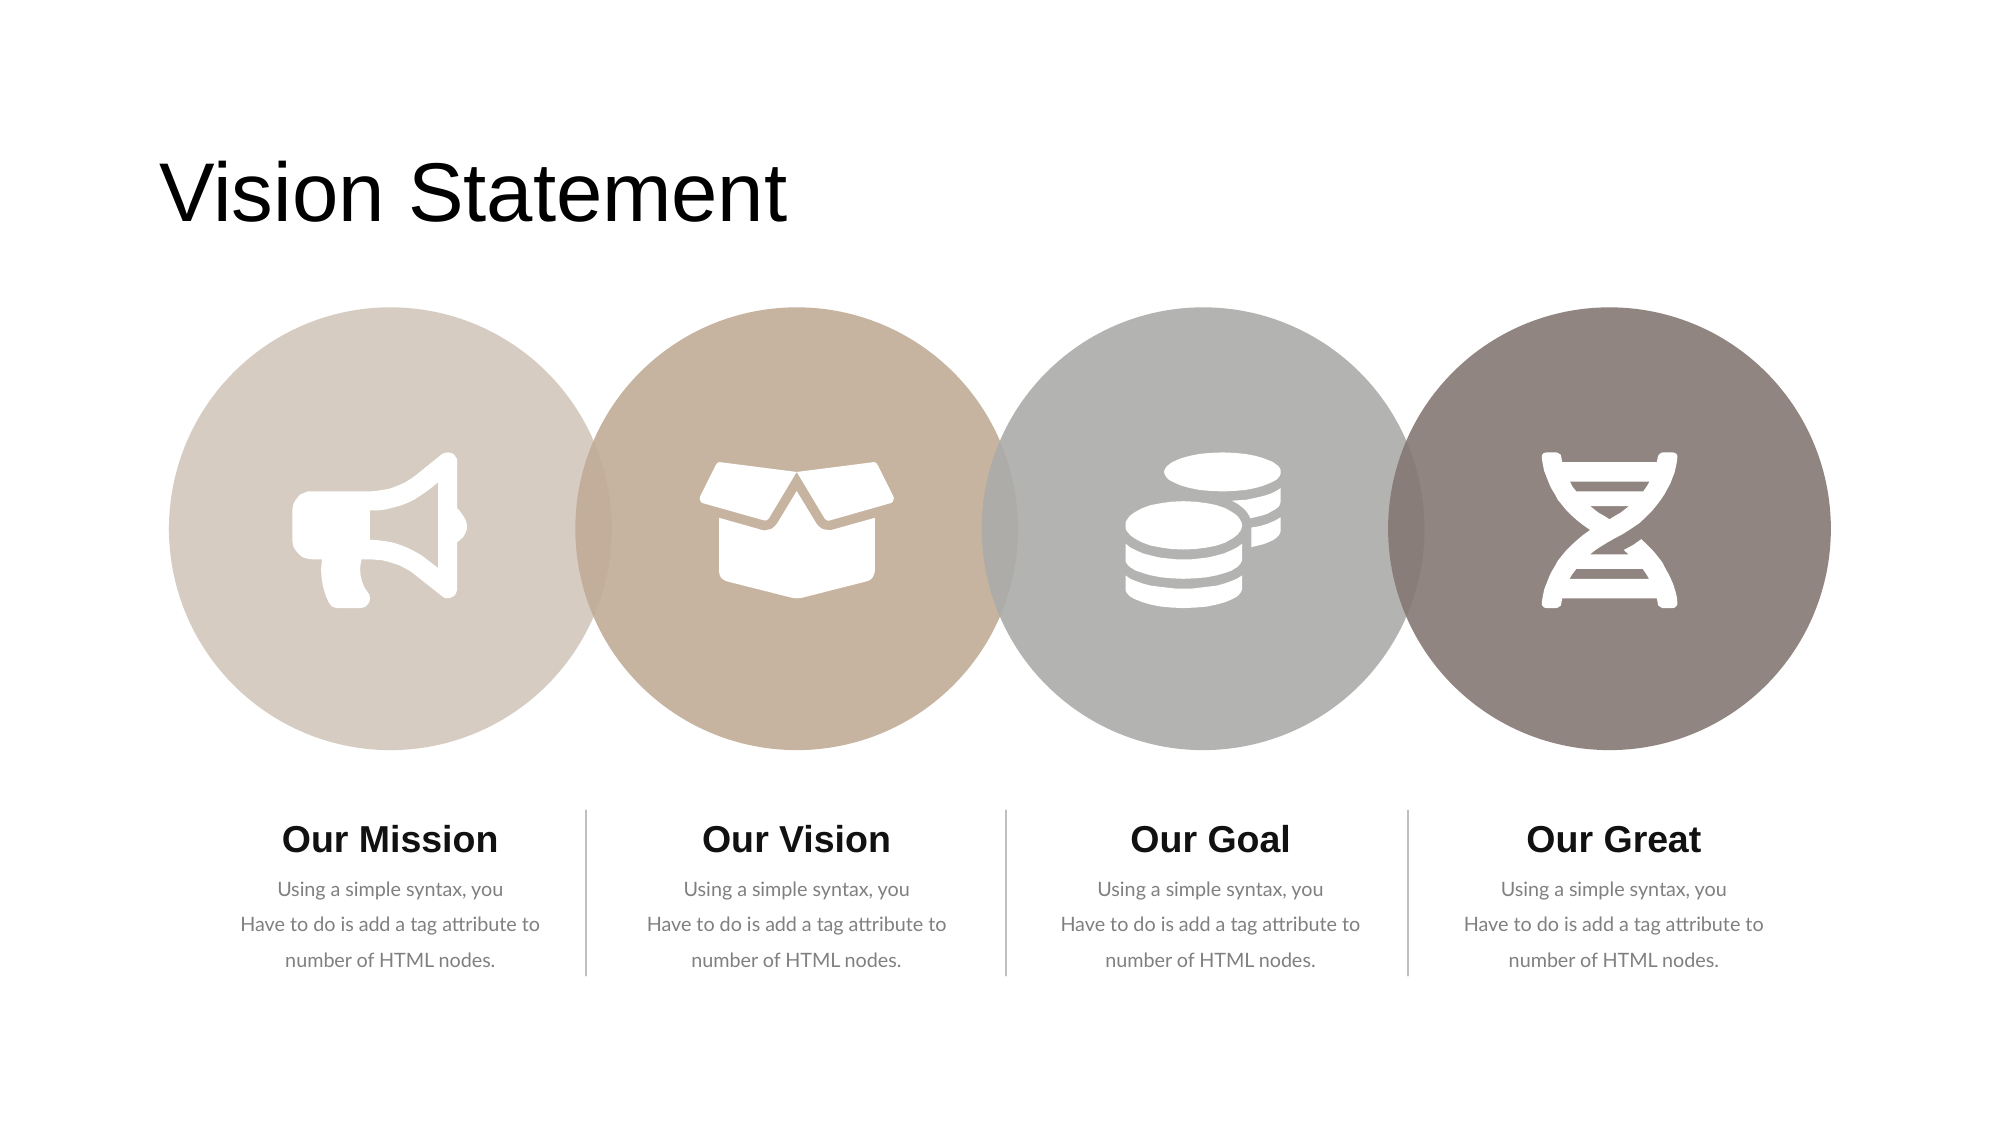

Vision Statement

Our Mission
Our Vision
Our Goal
Our Great
Using a simple syntax, you
Have to do is add a tag attribute to number of HTML nodes.
Using a simple syntax, you
Have to do is add a tag attribute to number of HTML nodes.
Using a simple syntax, you
Have to do is add a tag attribute to number of HTML nodes.
Using a simple syntax, you
Have to do is add a tag attribute to number of HTML nodes.